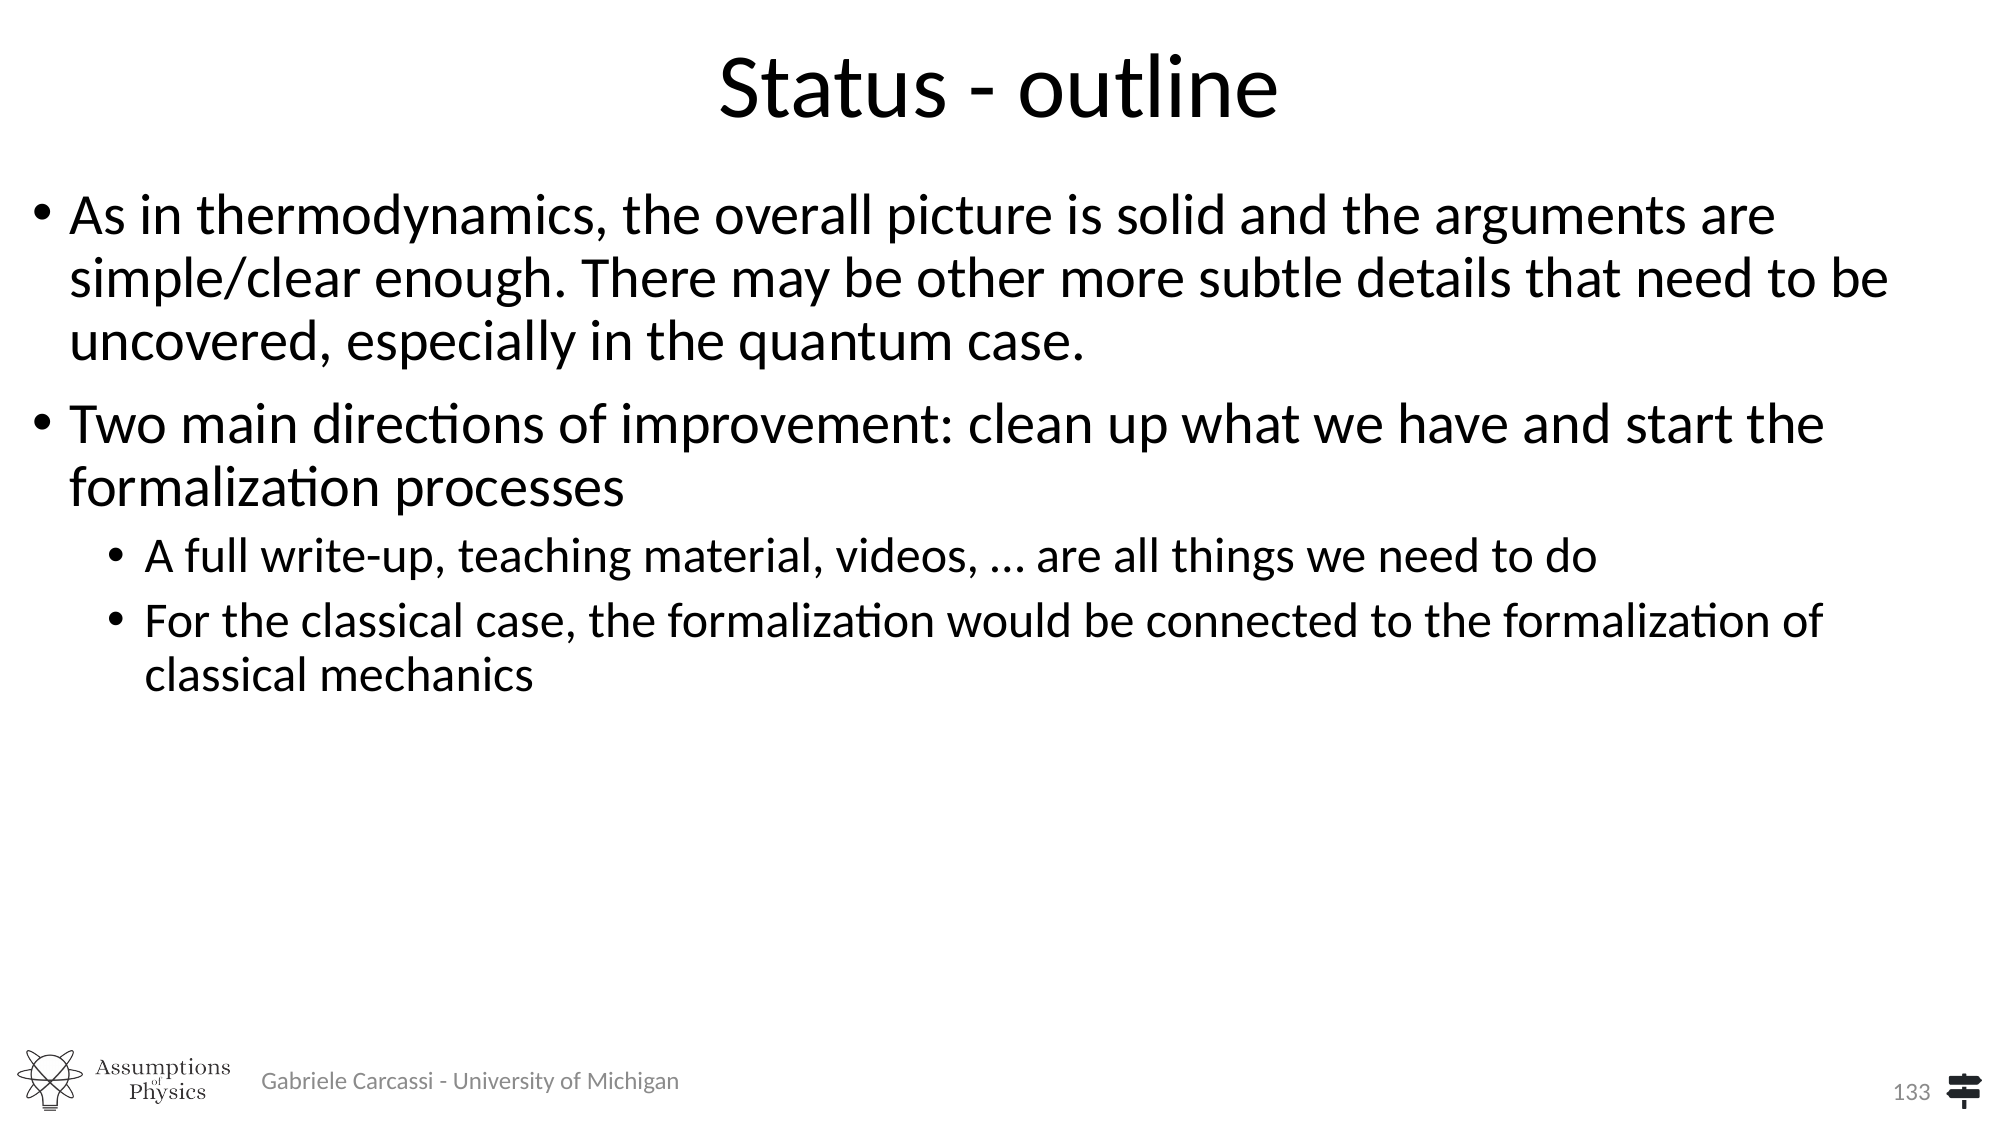

# Status - outline
As in thermodynamics, the overall picture is solid and the arguments are simple/clear enough. There may be other more subtle details that need to be uncovered, especially in the quantum case.
Two main directions of improvement: clean up what we have and start the formalization processes
A full write-up, teaching material, videos, … are all things we need to do
For the classical case, the formalization would be connected to the formalization of classical mechanics
Gabriele Carcassi - University of Michigan
133